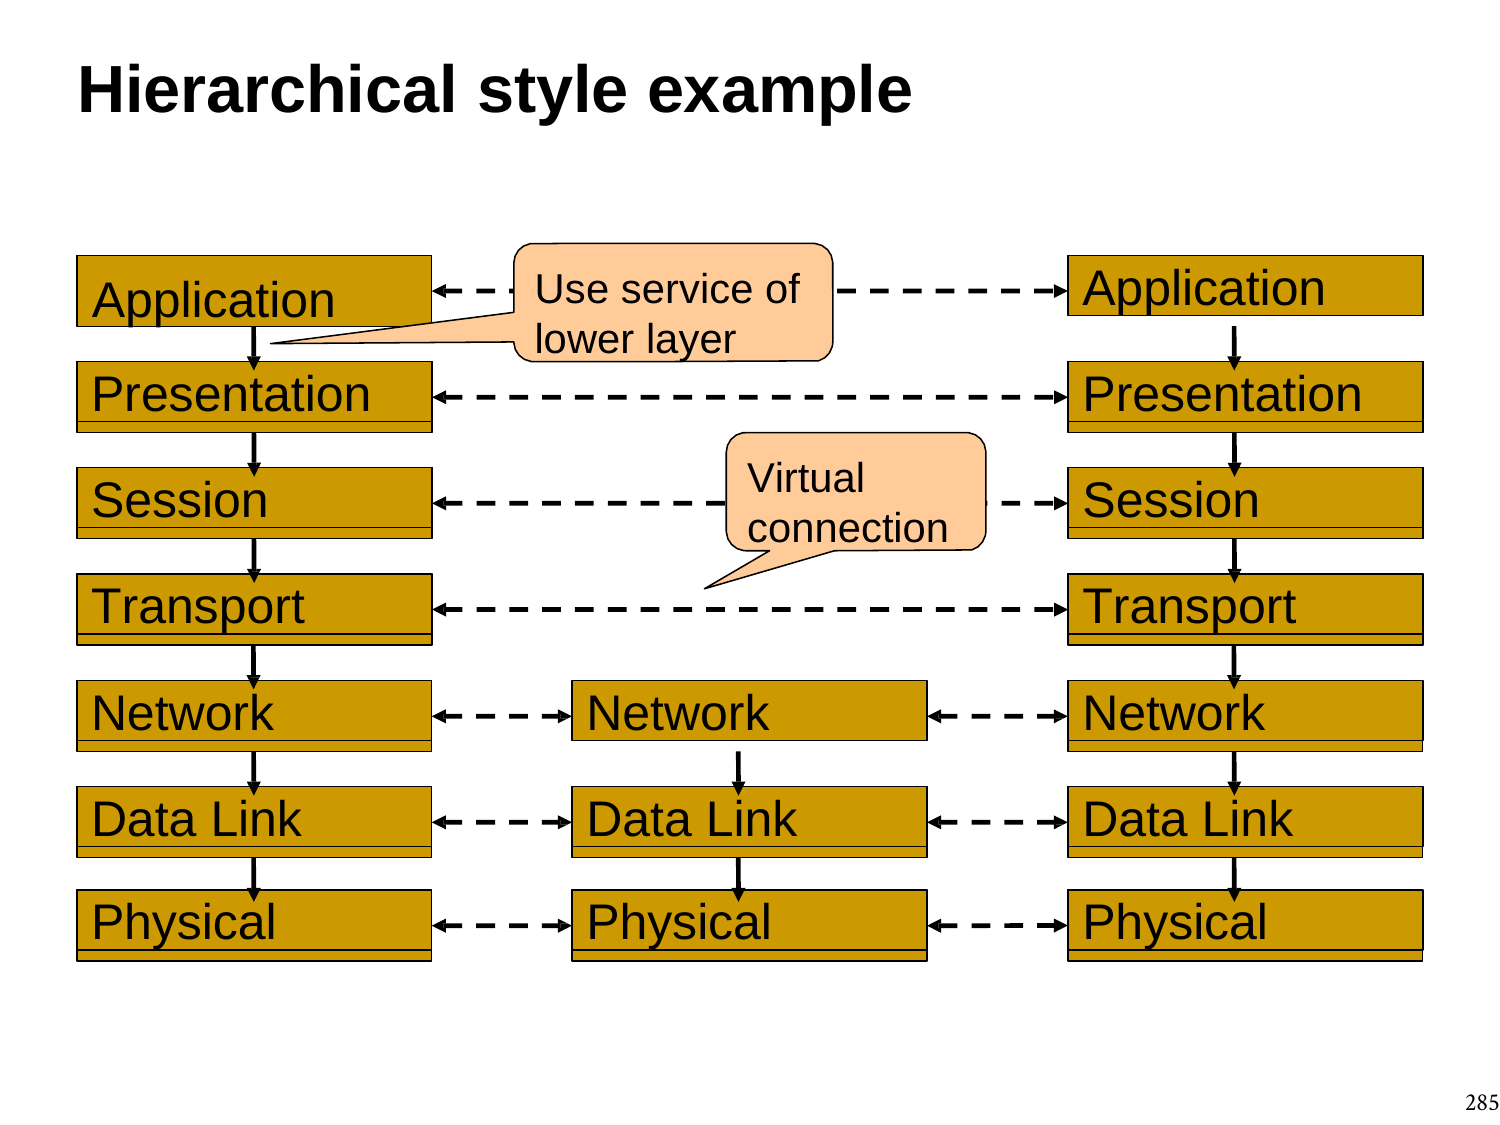

# Hierarchical style example

Application
Use service of
lower layer
Application

Presentation

Presentation

Virtual
connection

Session

Session

Transport

Transport

Network
Network

Network

Data Link

Data Link

Data Link

Physical

Physical

Physical

285